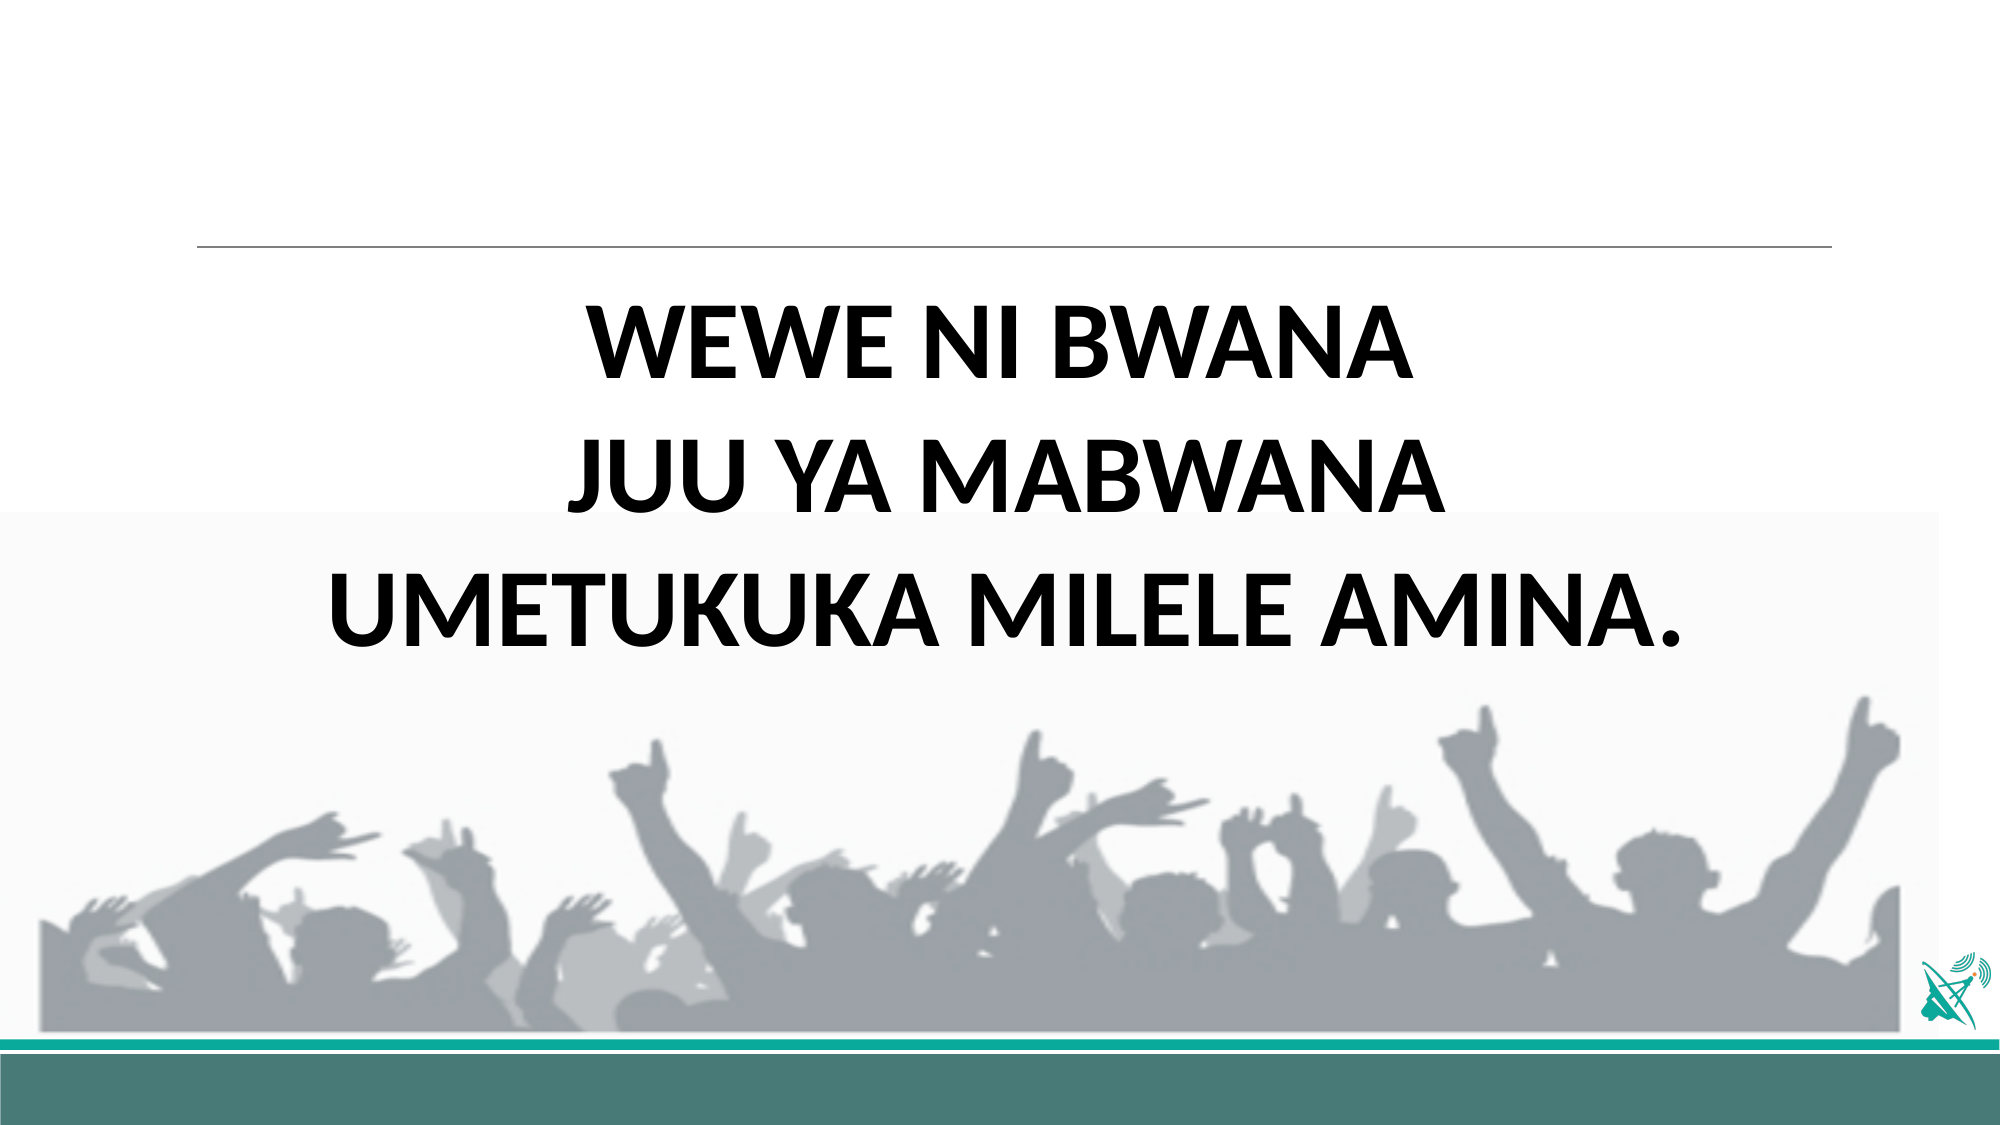

#
WEWE NI BWANA 
JUU YA MABWANA
UMETUKUKA MILELE AMINA.